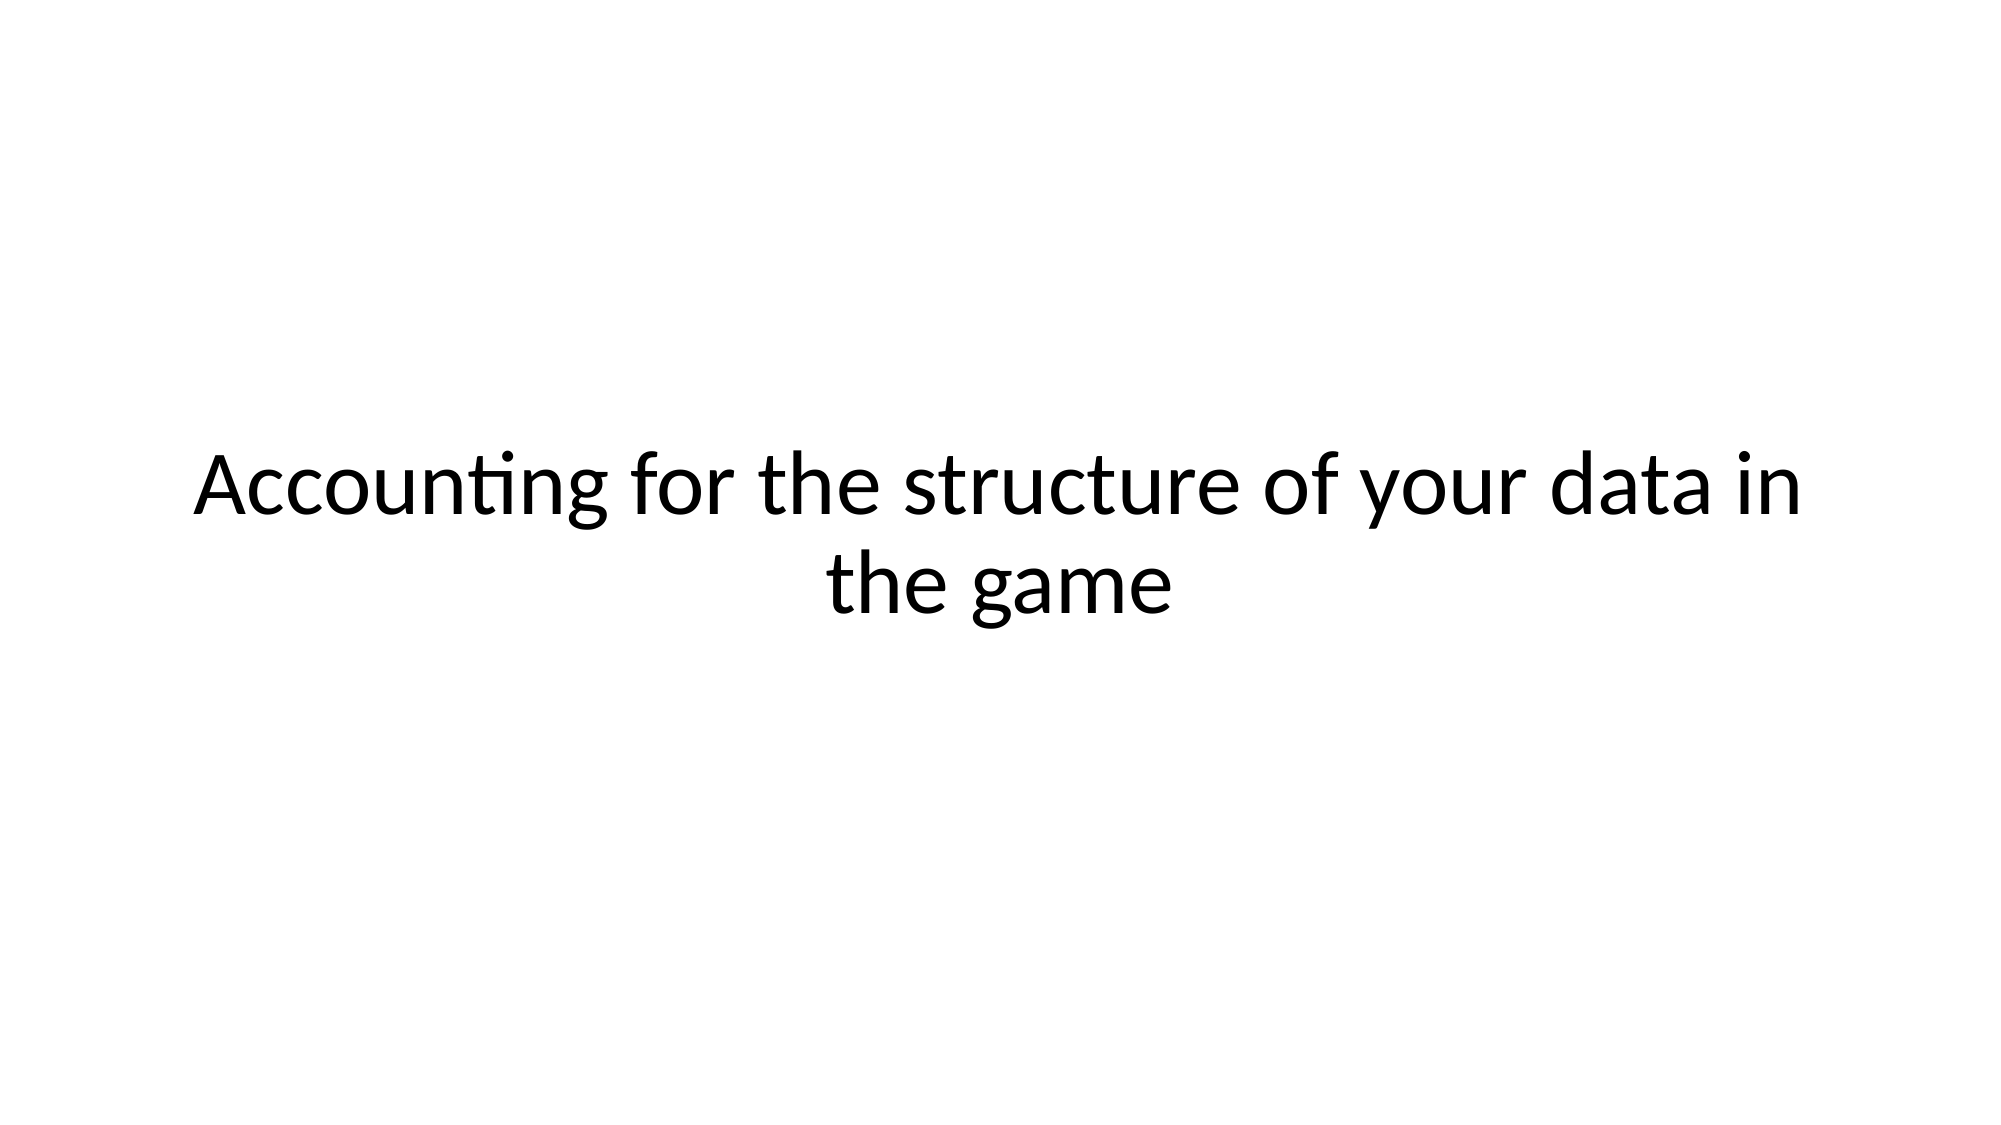

# Accounting for the structure of your data in the game